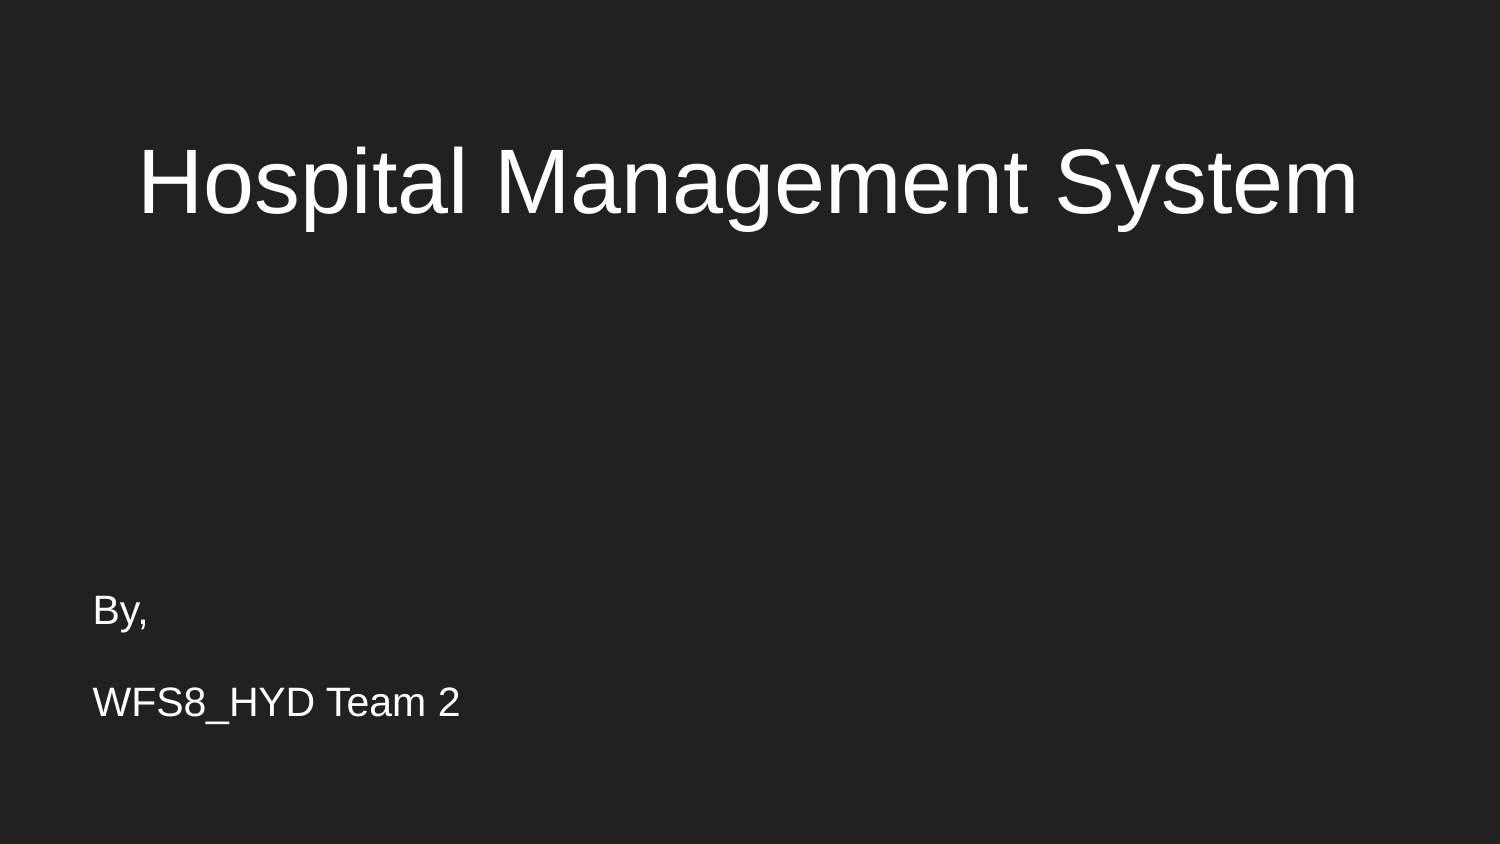

# Hospital Management System
By,

WFS8_HYD Team 2